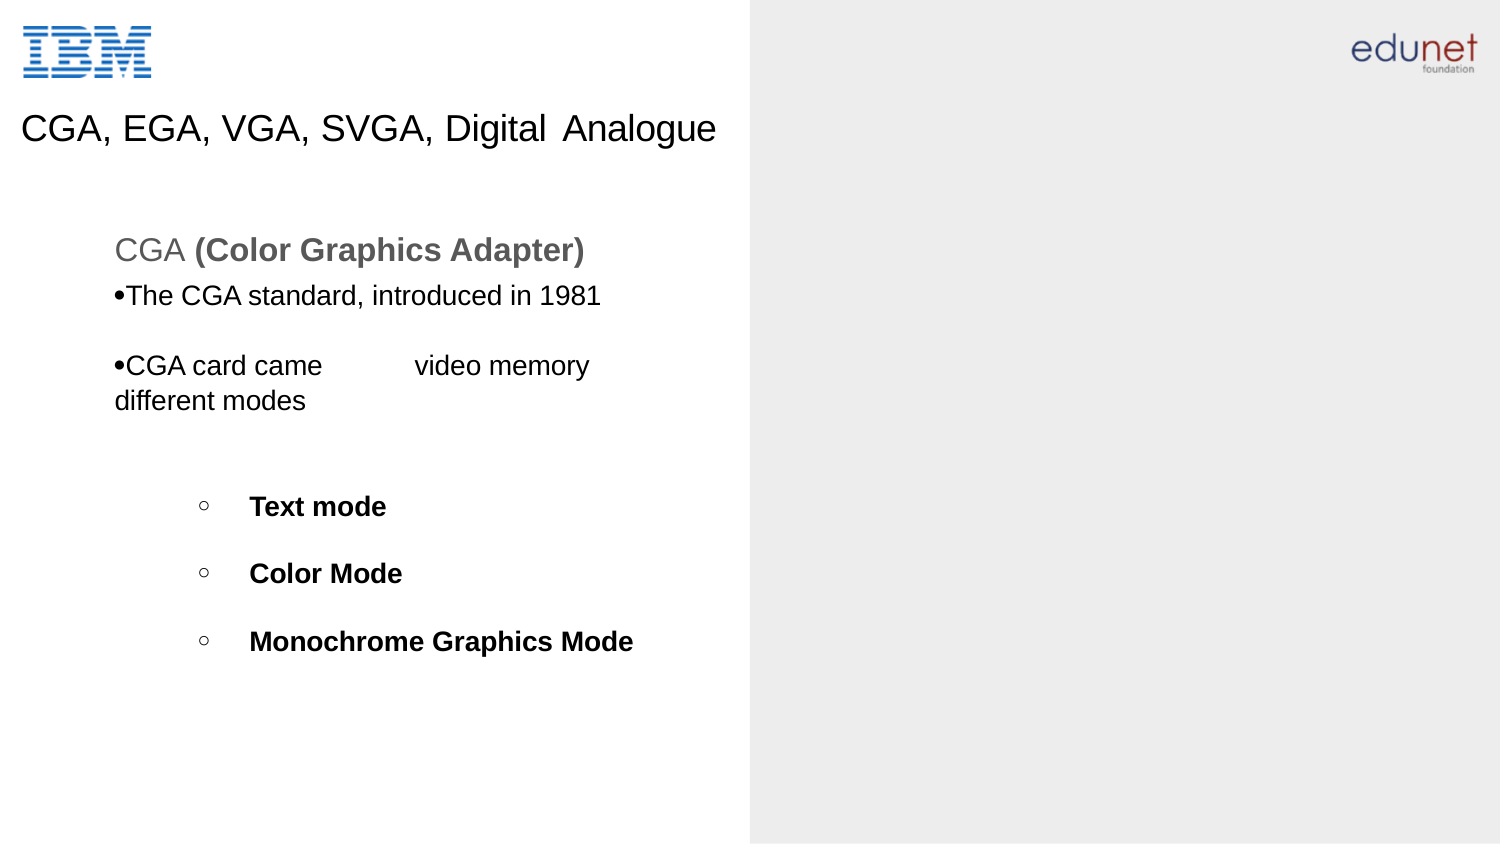

# CGA, EGA, VGA, SVGA, Digital Analogue
CGA (Color Graphics Adapter)
The CGA standard, introduced in 1981

CGA card came	video memory  different modes

Text mode

Color Mode

Monochrome Graphics Mode